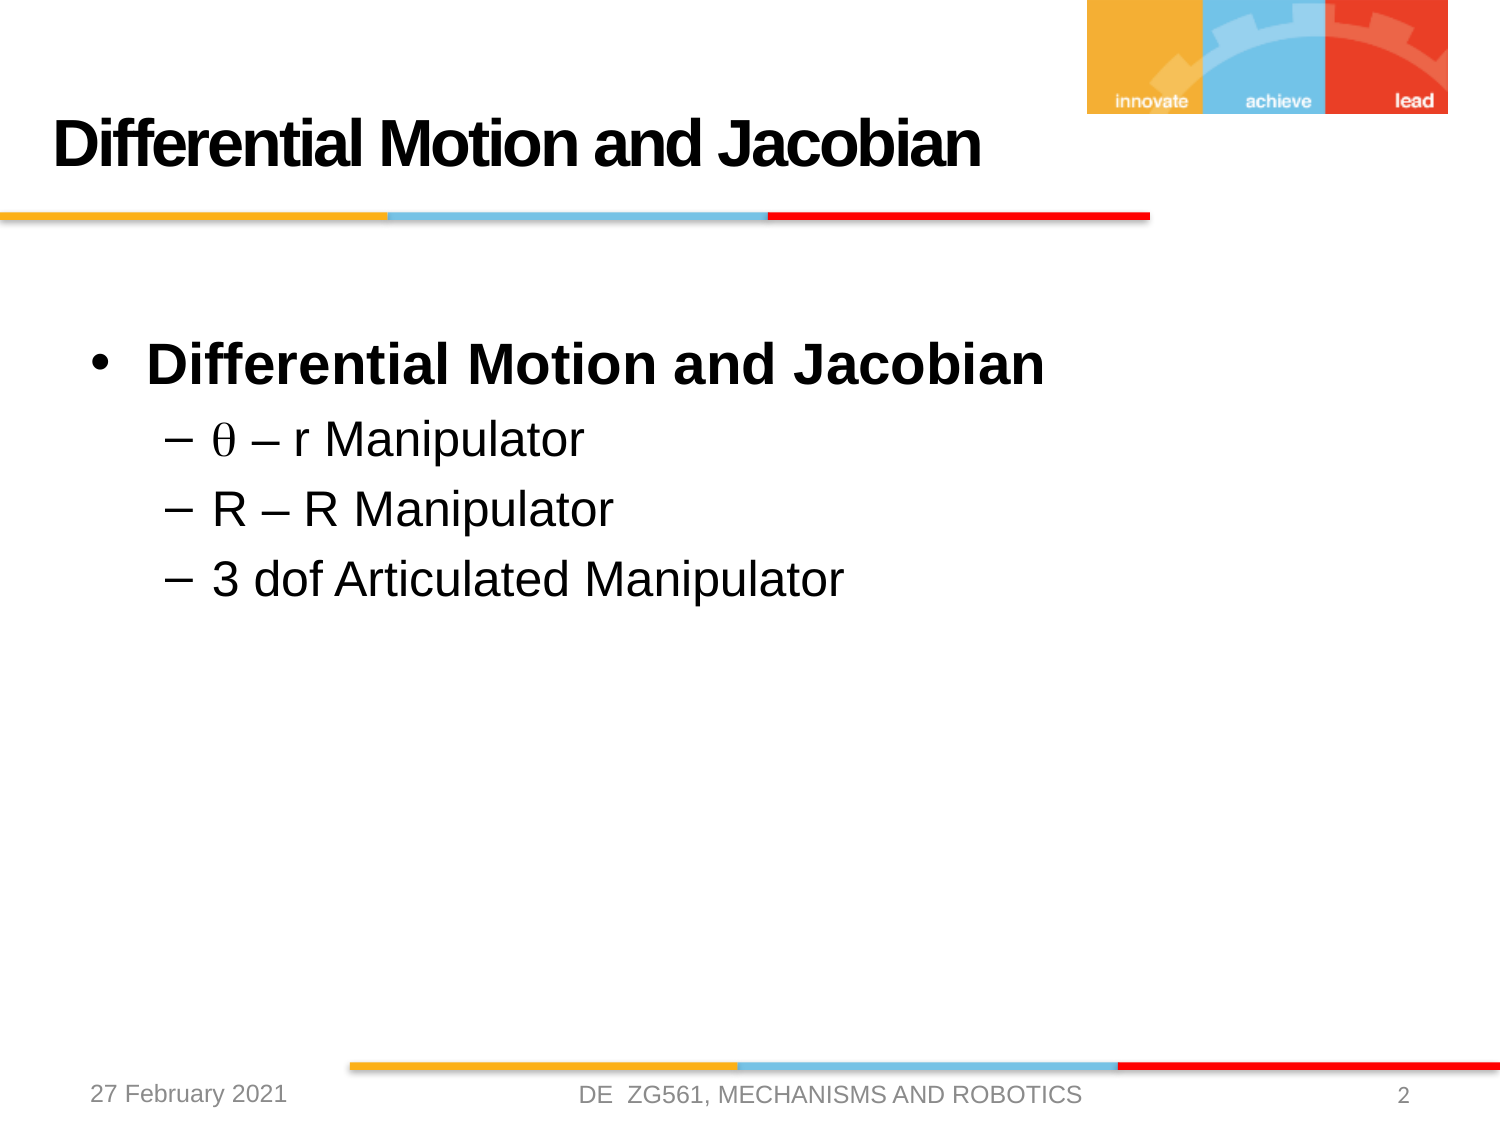

# Differential Motion and Jacobian

Differential Motion and Jacobian
θ – r Manipulator
R – R Manipulator
3 dof Articulated Manipulator

27 February 2021
DE  ZG561, MECHANISMS AND ROBOTICS
2